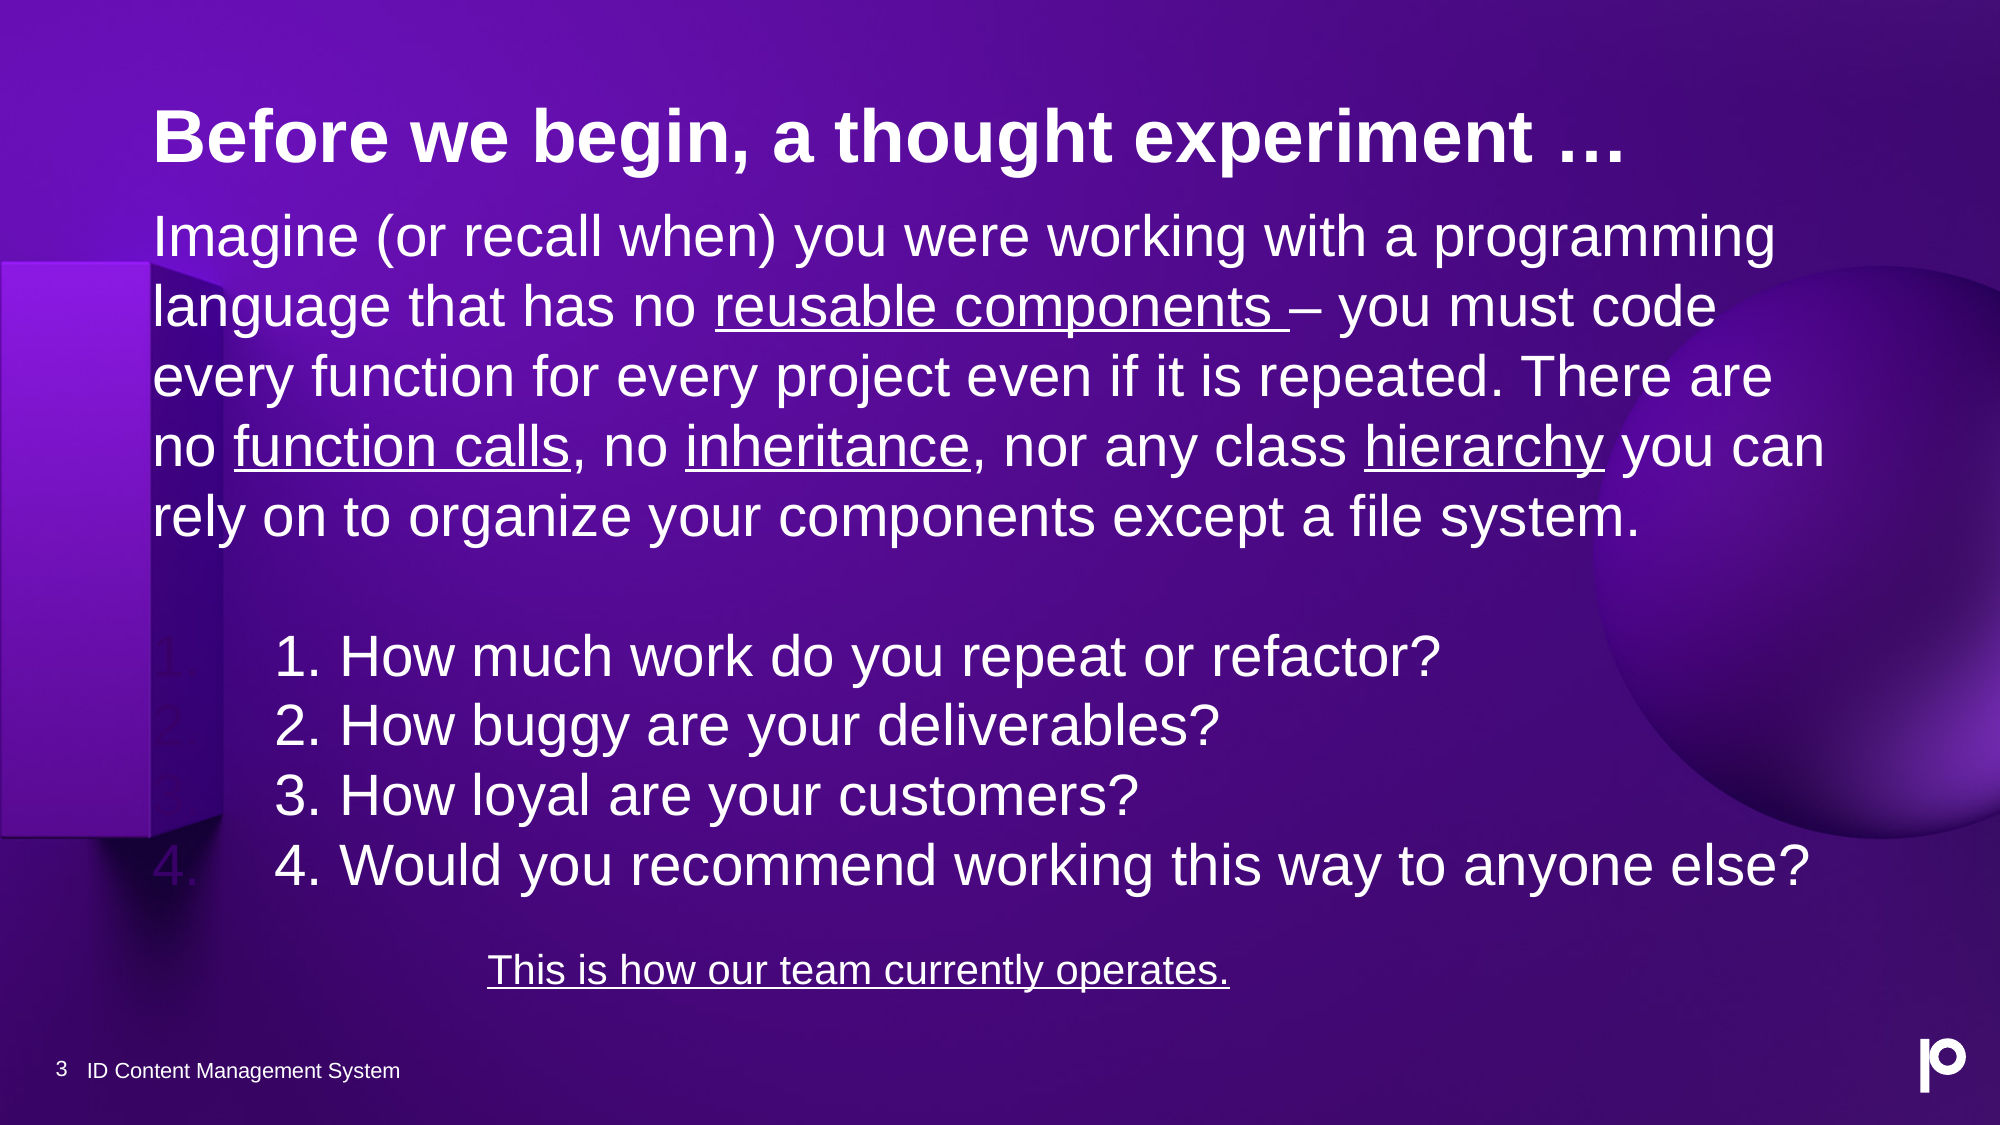

Before we begin, a thought experiment …
Imagine (or recall when) you were working with a programming language that has no reusable components – you must code every function for every project even if it is repeated. There are no function calls, no inheritance, nor any class hierarchy you can rely on to organize your components except a file system.

1. How much work do you repeat or refactor?
2. How buggy are your deliverables?
3. How loyal are your customers?
4. Would you recommend working this way to anyone else?
# This is how our team currently operates.
ID Content Management System
3